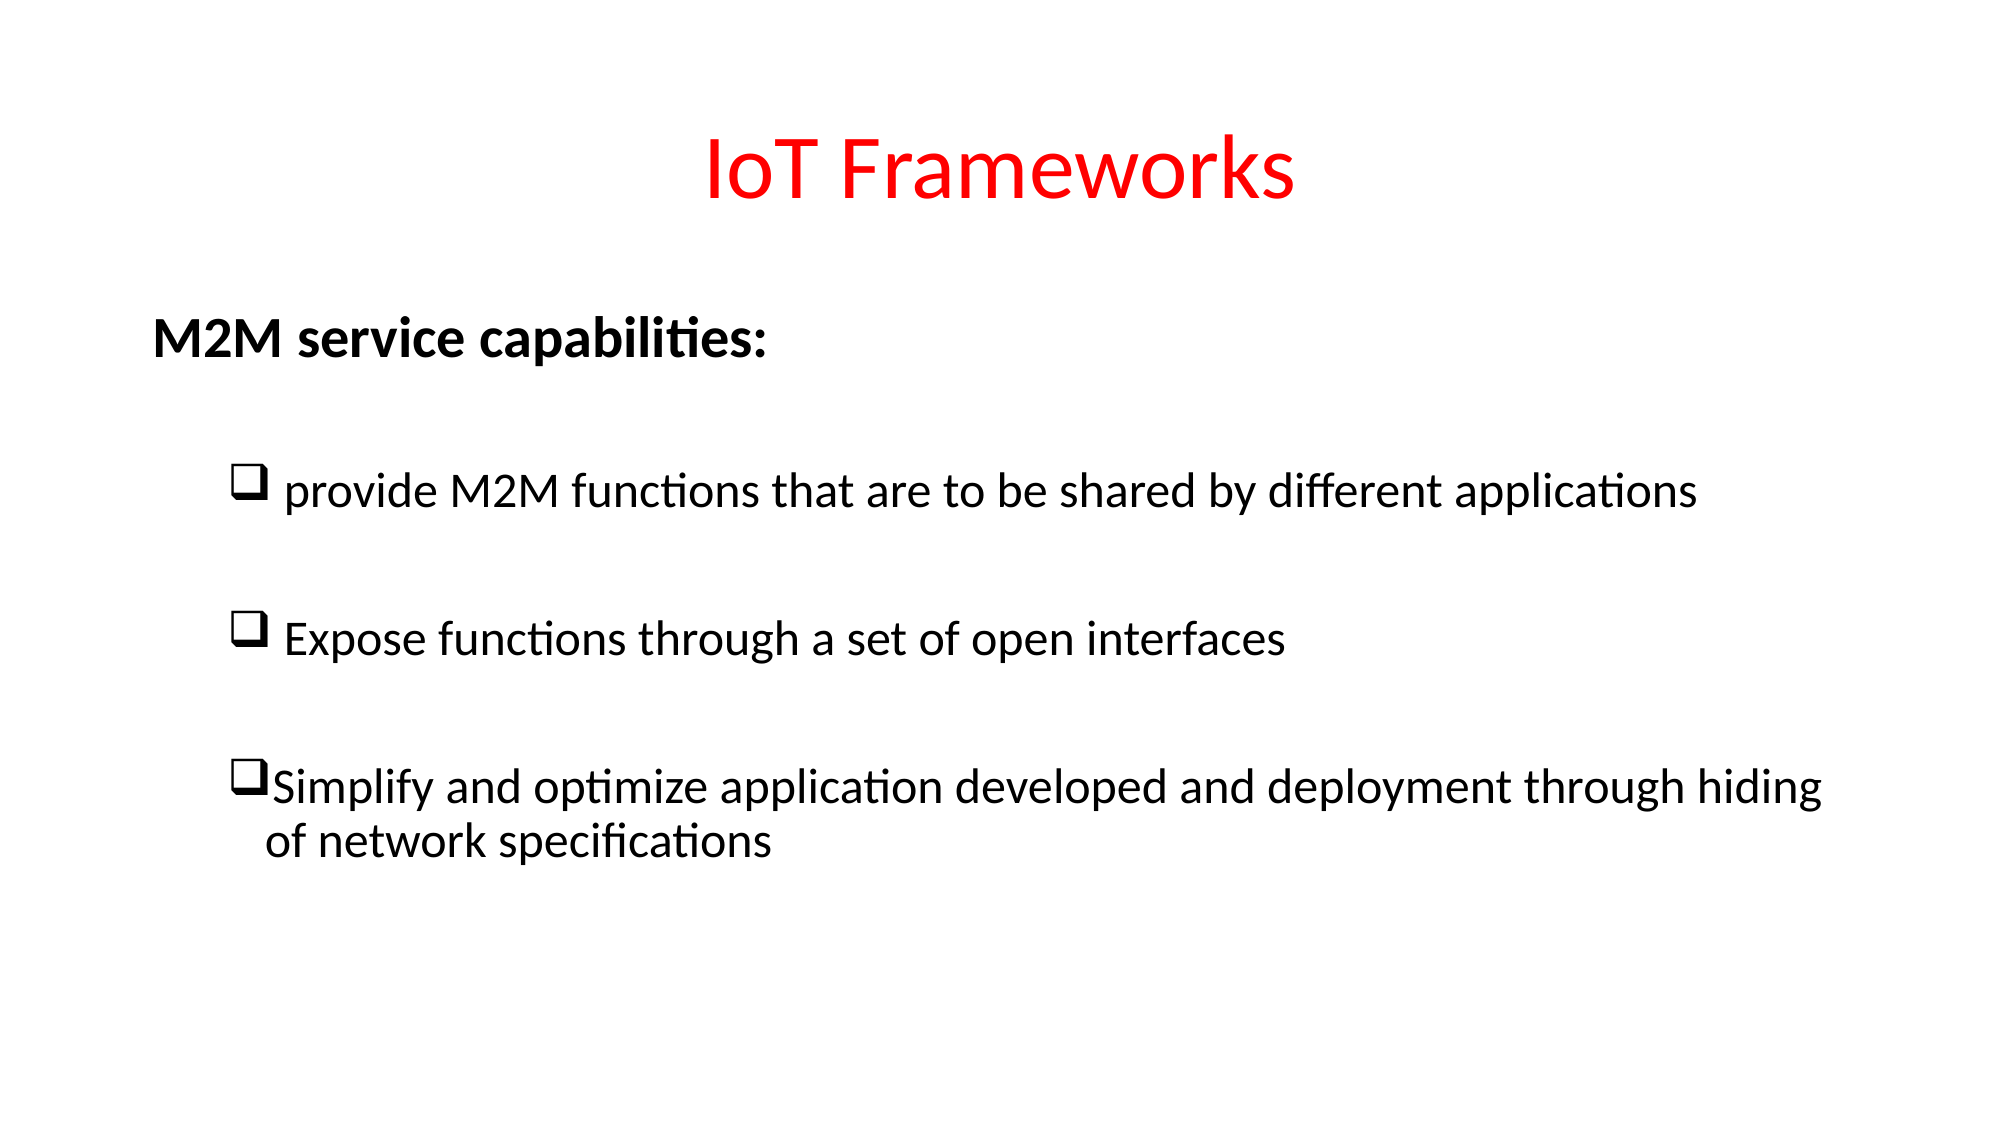

# IoT Frameworks
M2M service capabilities:

 provide M2M functions that are to be shared by different applications

 Expose functions through a set of open interfaces

Simplify and optimize application developed and deployment through hiding of network specifications